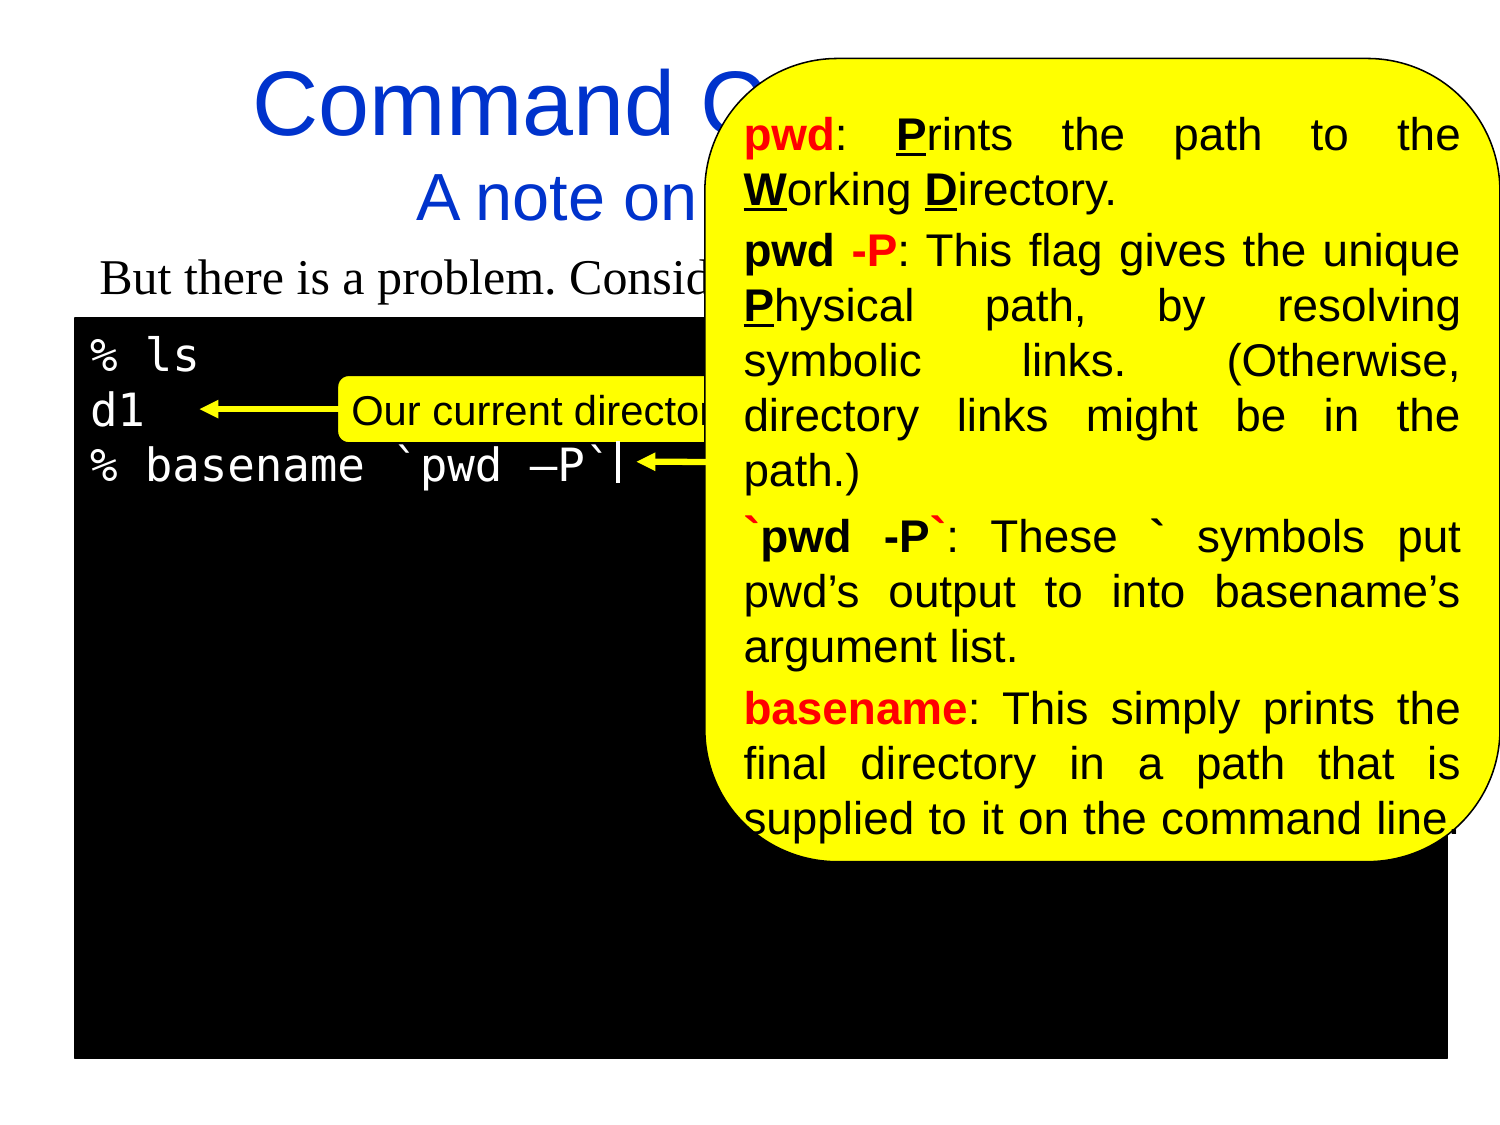

Command Coordination
A note on parentheses
pwd: Prints the path to the Working Directory.
pwd -P: This flag gives the unique Physical path, by resolving symbolic links. (Otherwise, directory links might be in the path.)
`pwd -P`: These ` symbols put pwd’s output to into basename’s argument list.
basename: This simply prints the final directory in a path that is supplied to it on the command line.
 But there is a problem. Consider:
% ls
d1
% basename `pwd –P`
ExampleofParenthesesSideEffects
% echo A||(echo B && cd d1 && basename `pwd -P`)
A
% eco A|| (echo B && cd d1 && basename `pwd -P`)
-bash: eco: command not found
B
d1
% basename `pwd –P`
ExampleofParenthesesSideEffects
%
 Our current directory has a subdirectory named “d1”.